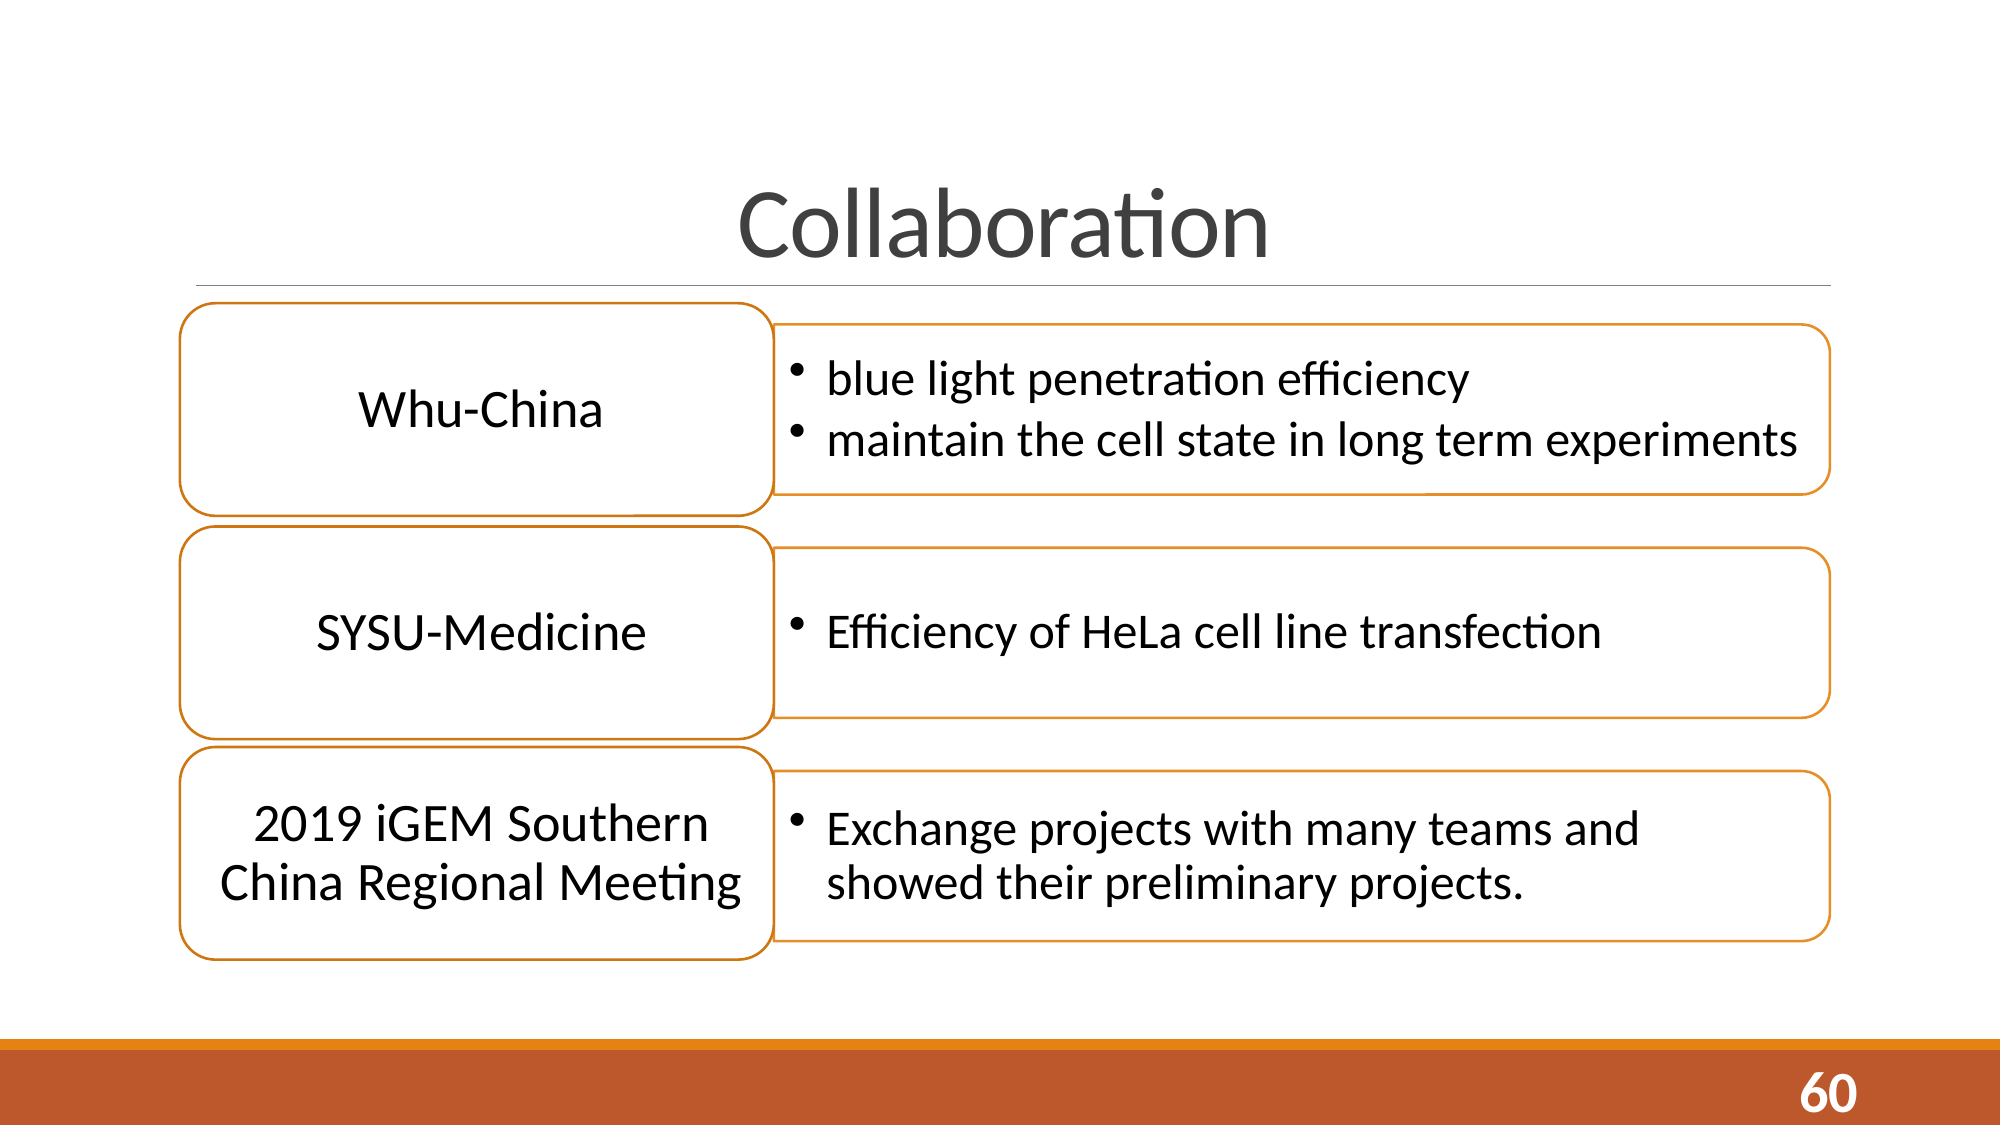

# Collaboration
blue light penetration efficiency
maintain the cell state in long term experiments
Whu-China
Efficiency of HeLa cell line transfection
SYSU-Medicine
Exchange projects with many teams and showed their preliminary projects.
2019 iGEM Southern China Regional Meeting
60